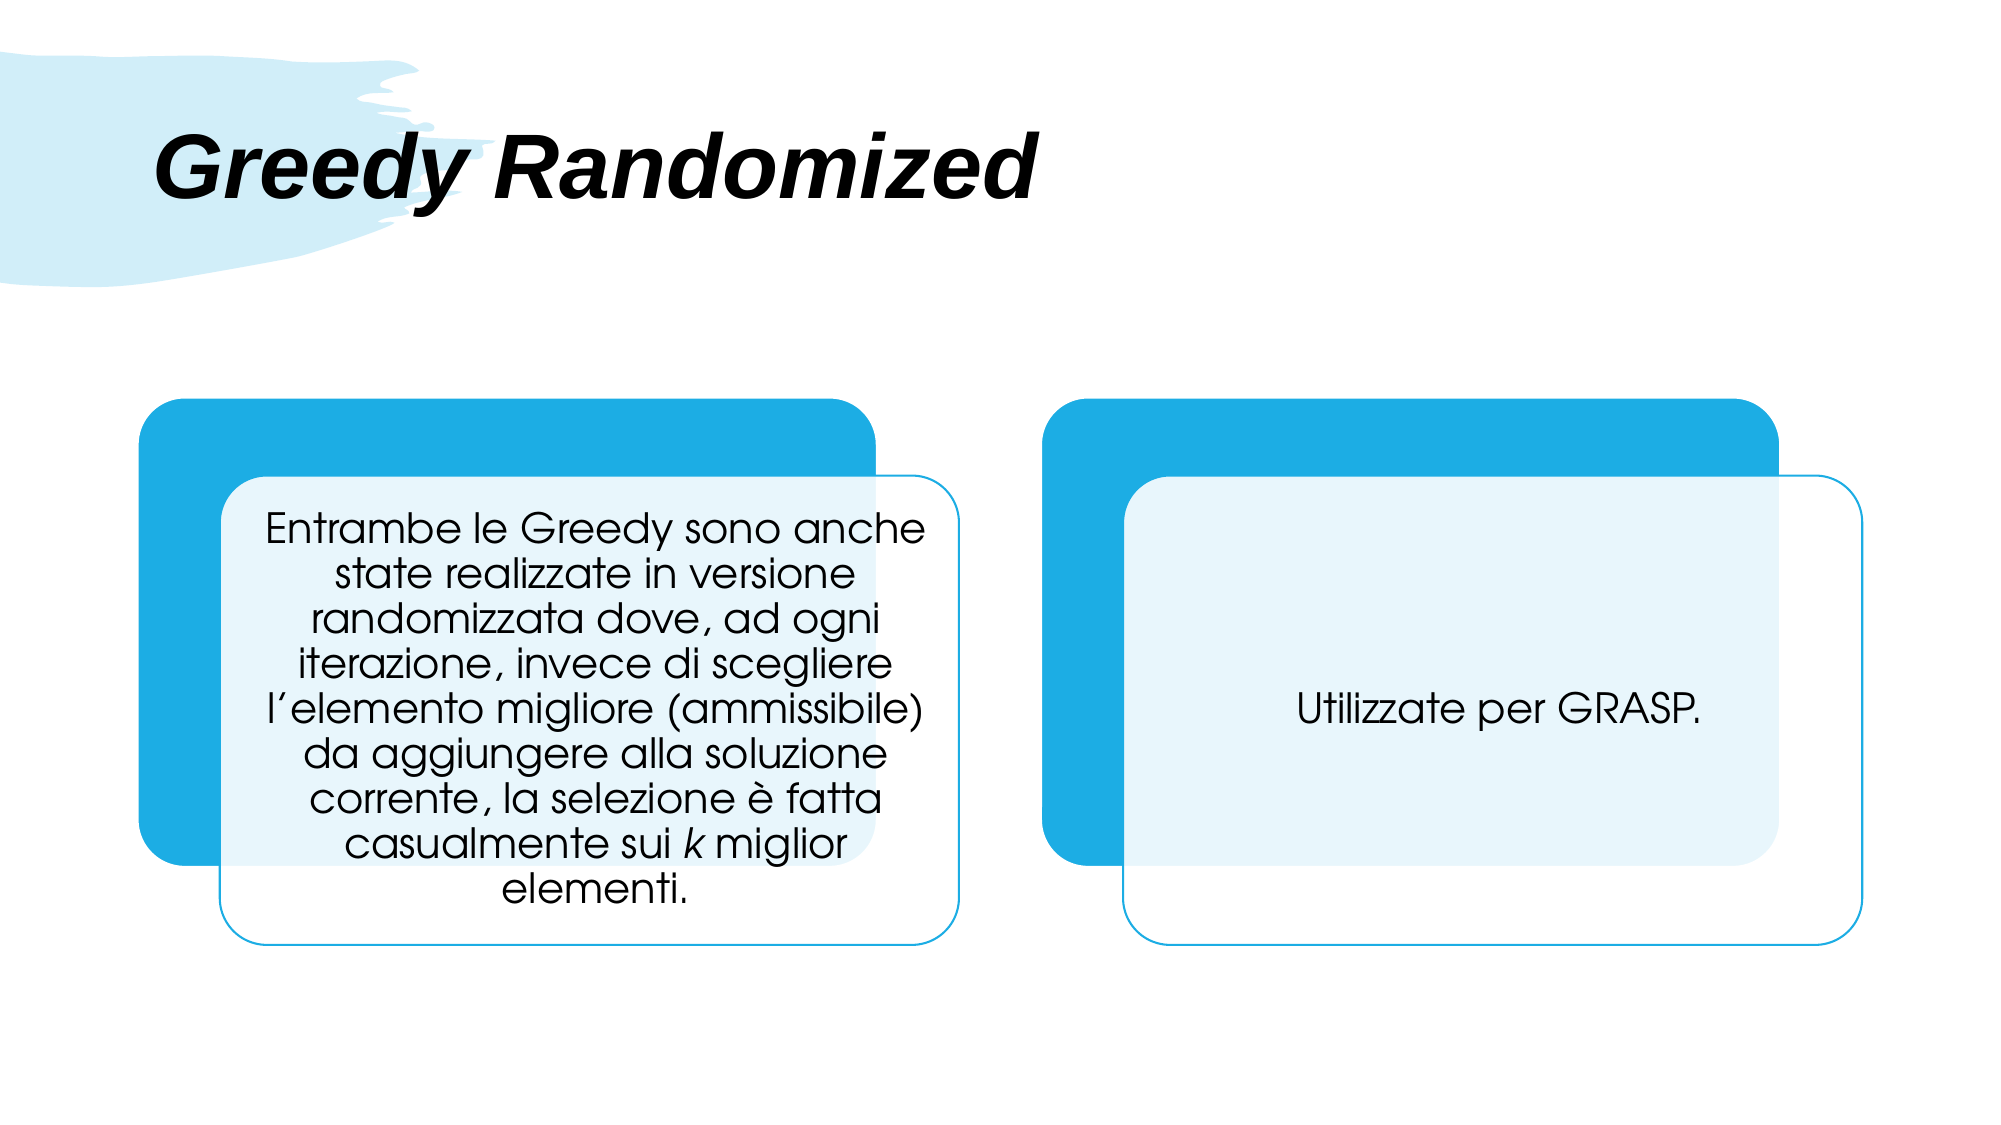

# Greedy Randomized
Entrambe le Greedy sono anche state realizzate in versione randomizzata dove, ad ogni iterazione, invece di scegliere l’elemento migliore (ammissibile) da aggiungere alla soluzione corrente, la selezione è fatta casualmente sui k miglior elementi.
Utilizzate per GRASP.